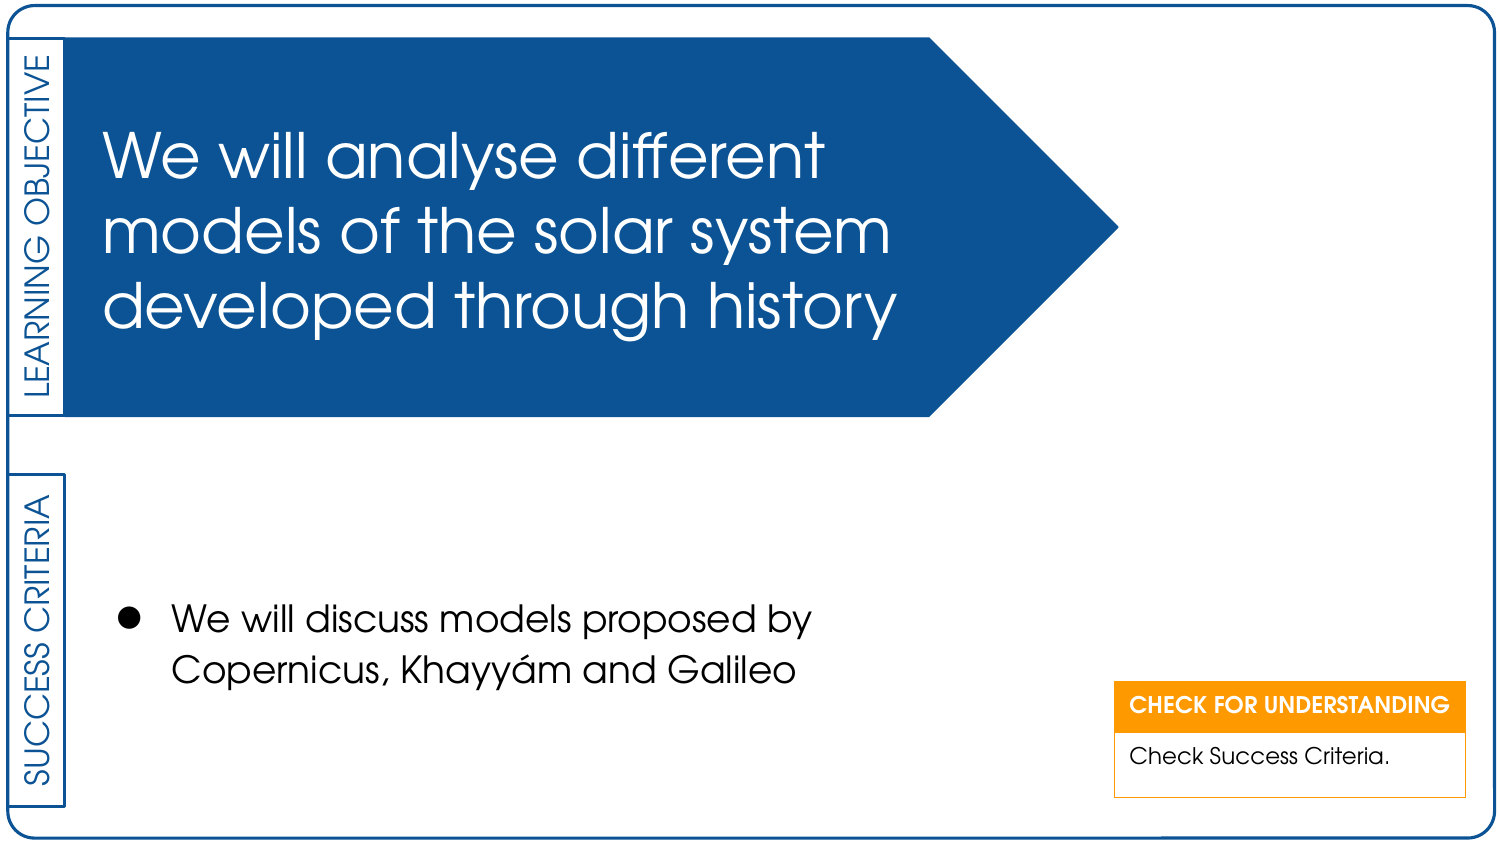

# We will analyse different models of the solar system developed through history
We will discuss models proposed by Copernicus, Khayyám and Galileo
| CHECK FOR UNDERSTANDING |
| --- |
| Check Success Criteria. |